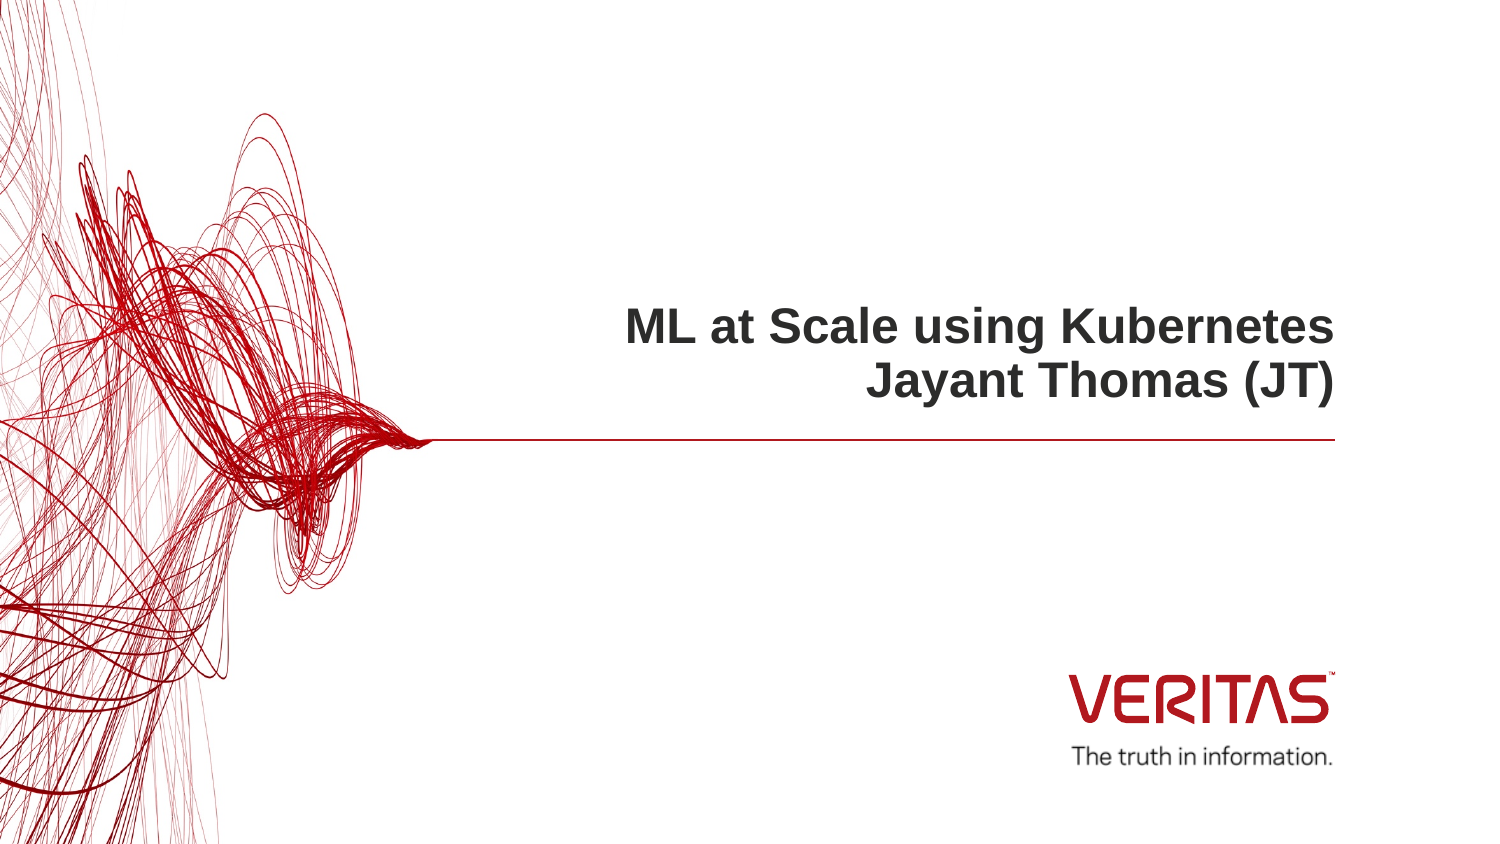

# ML at Scale using Kubernetes Jayant Thomas (JT)